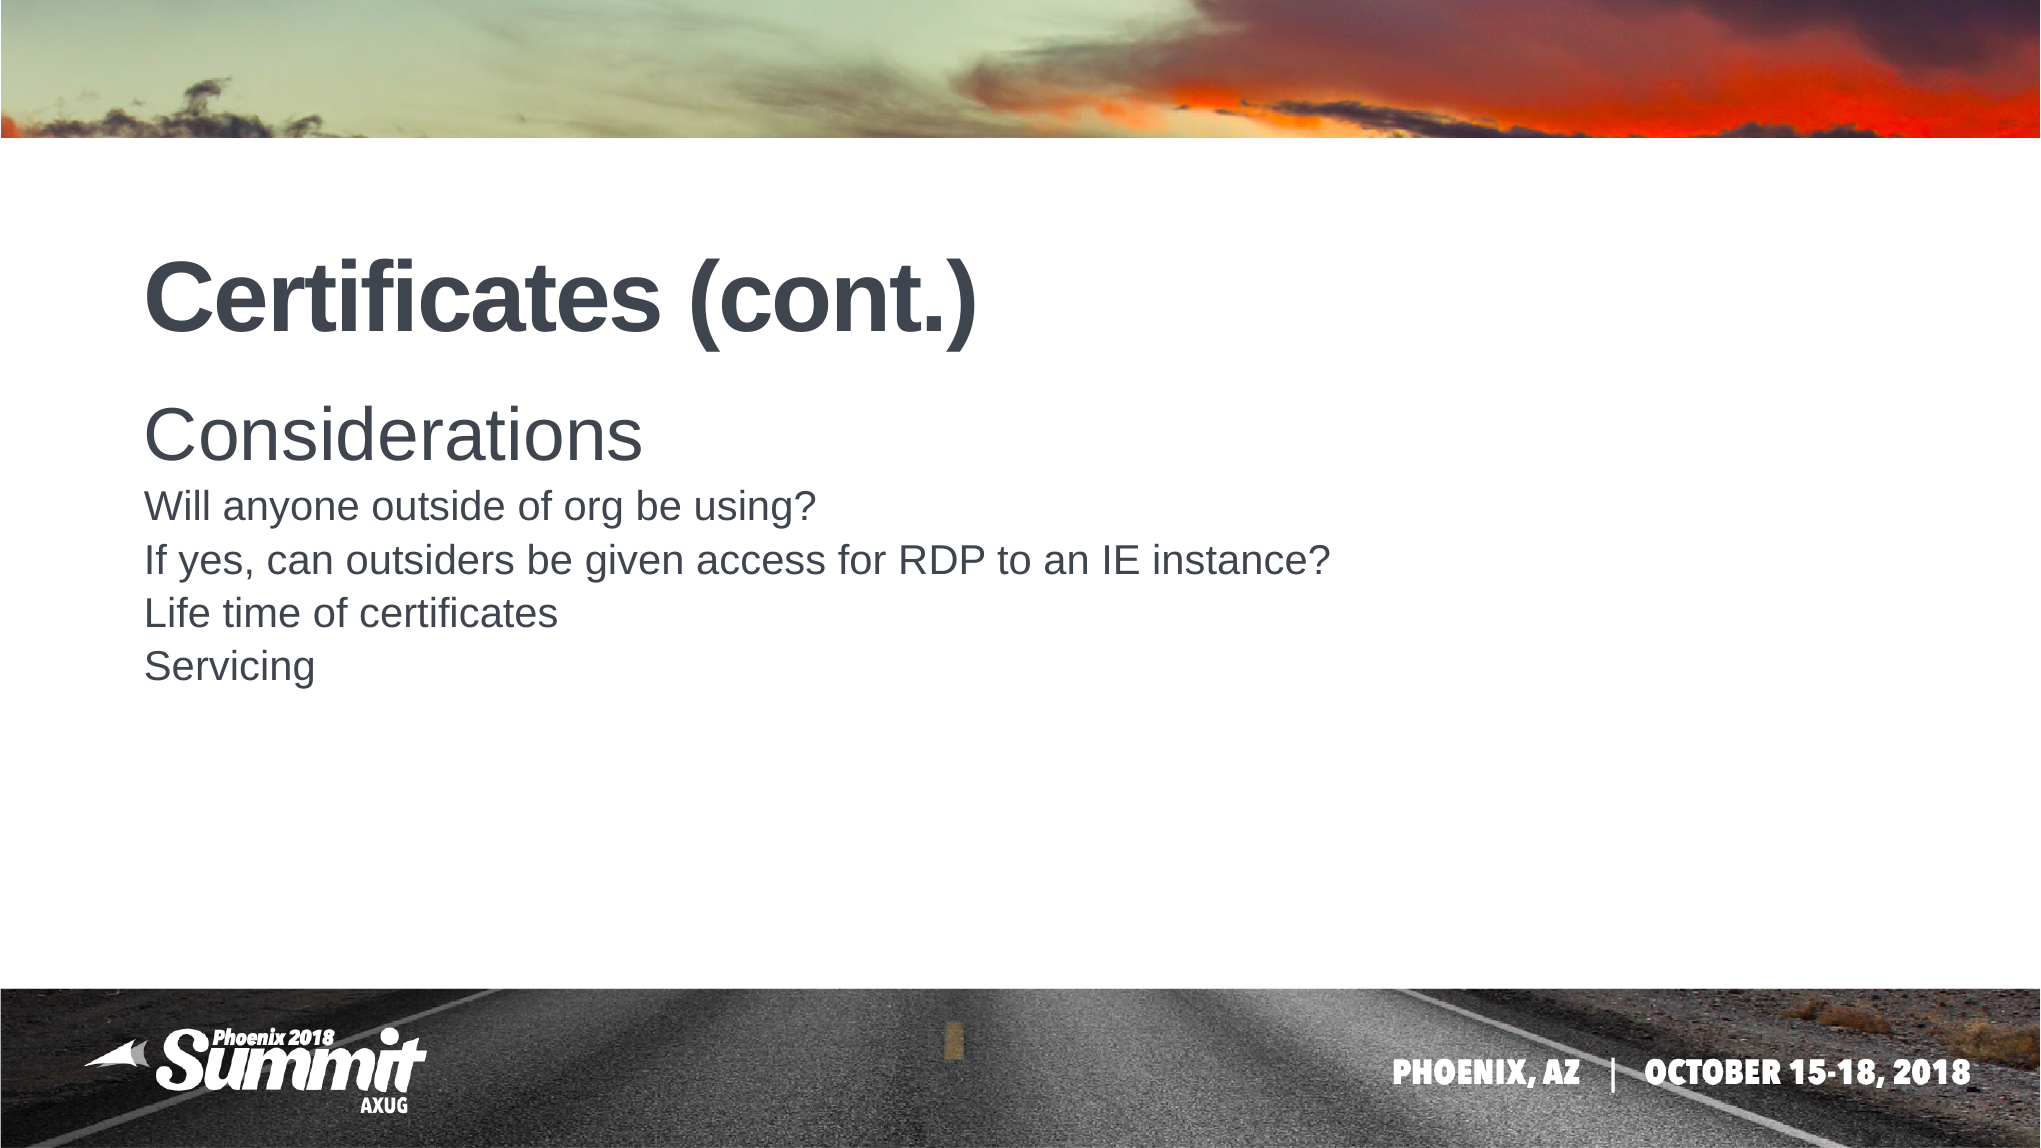

# Certificates (cont.)
Considerations
Will anyone outside of org be using?
If yes, can outsiders be given access for RDP to an IE instance?
Life time of certificates
Servicing